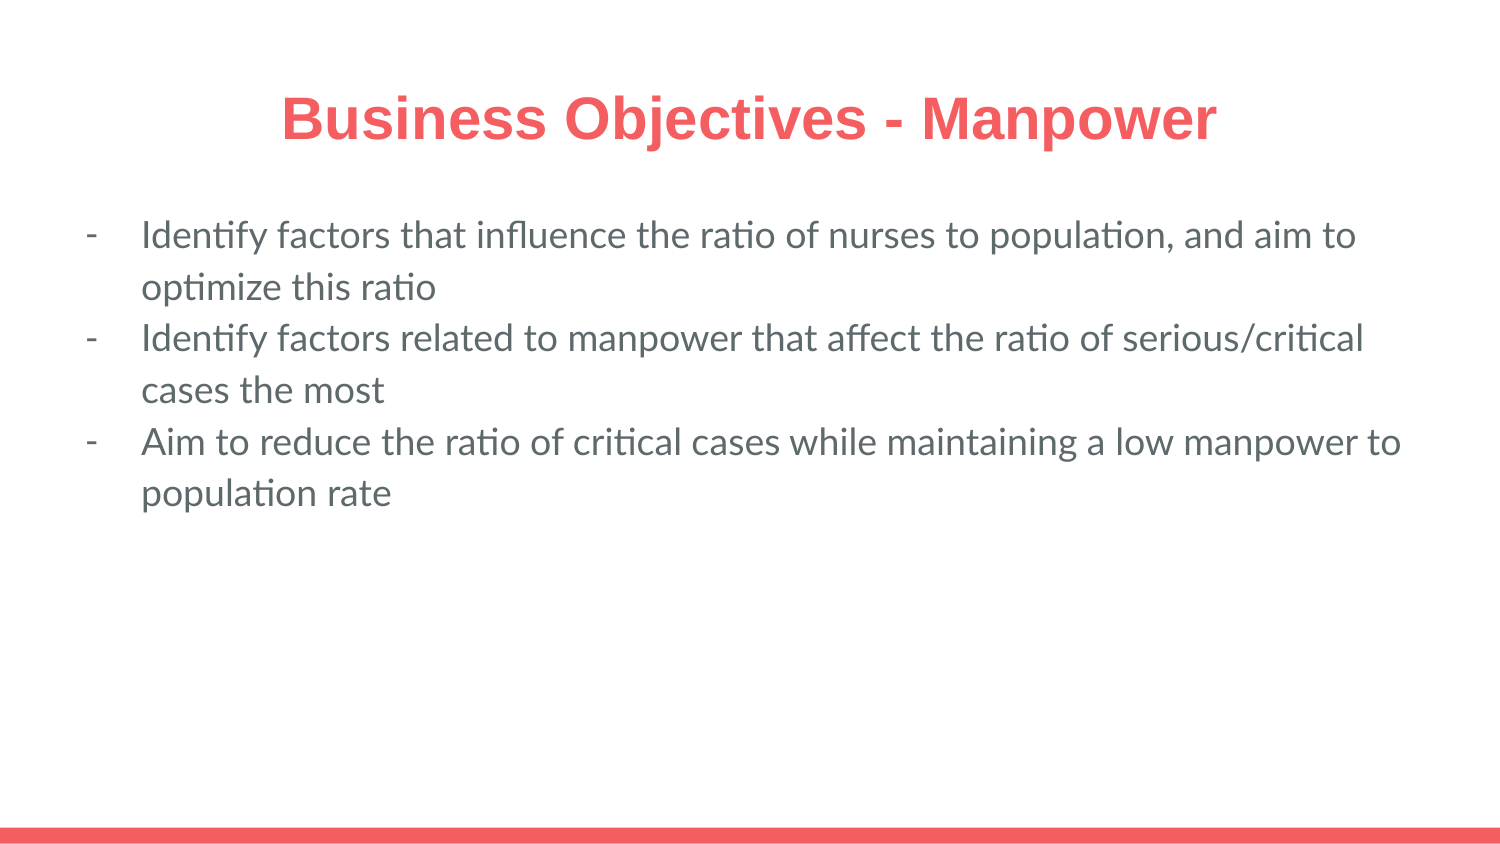

# Business Objectives - Manpower
Identify factors that influence the ratio of nurses to population, and aim to optimize this ratio
Identify factors related to manpower that affect the ratio of serious/critical cases the most
Aim to reduce the ratio of critical cases while maintaining a low manpower to population rate